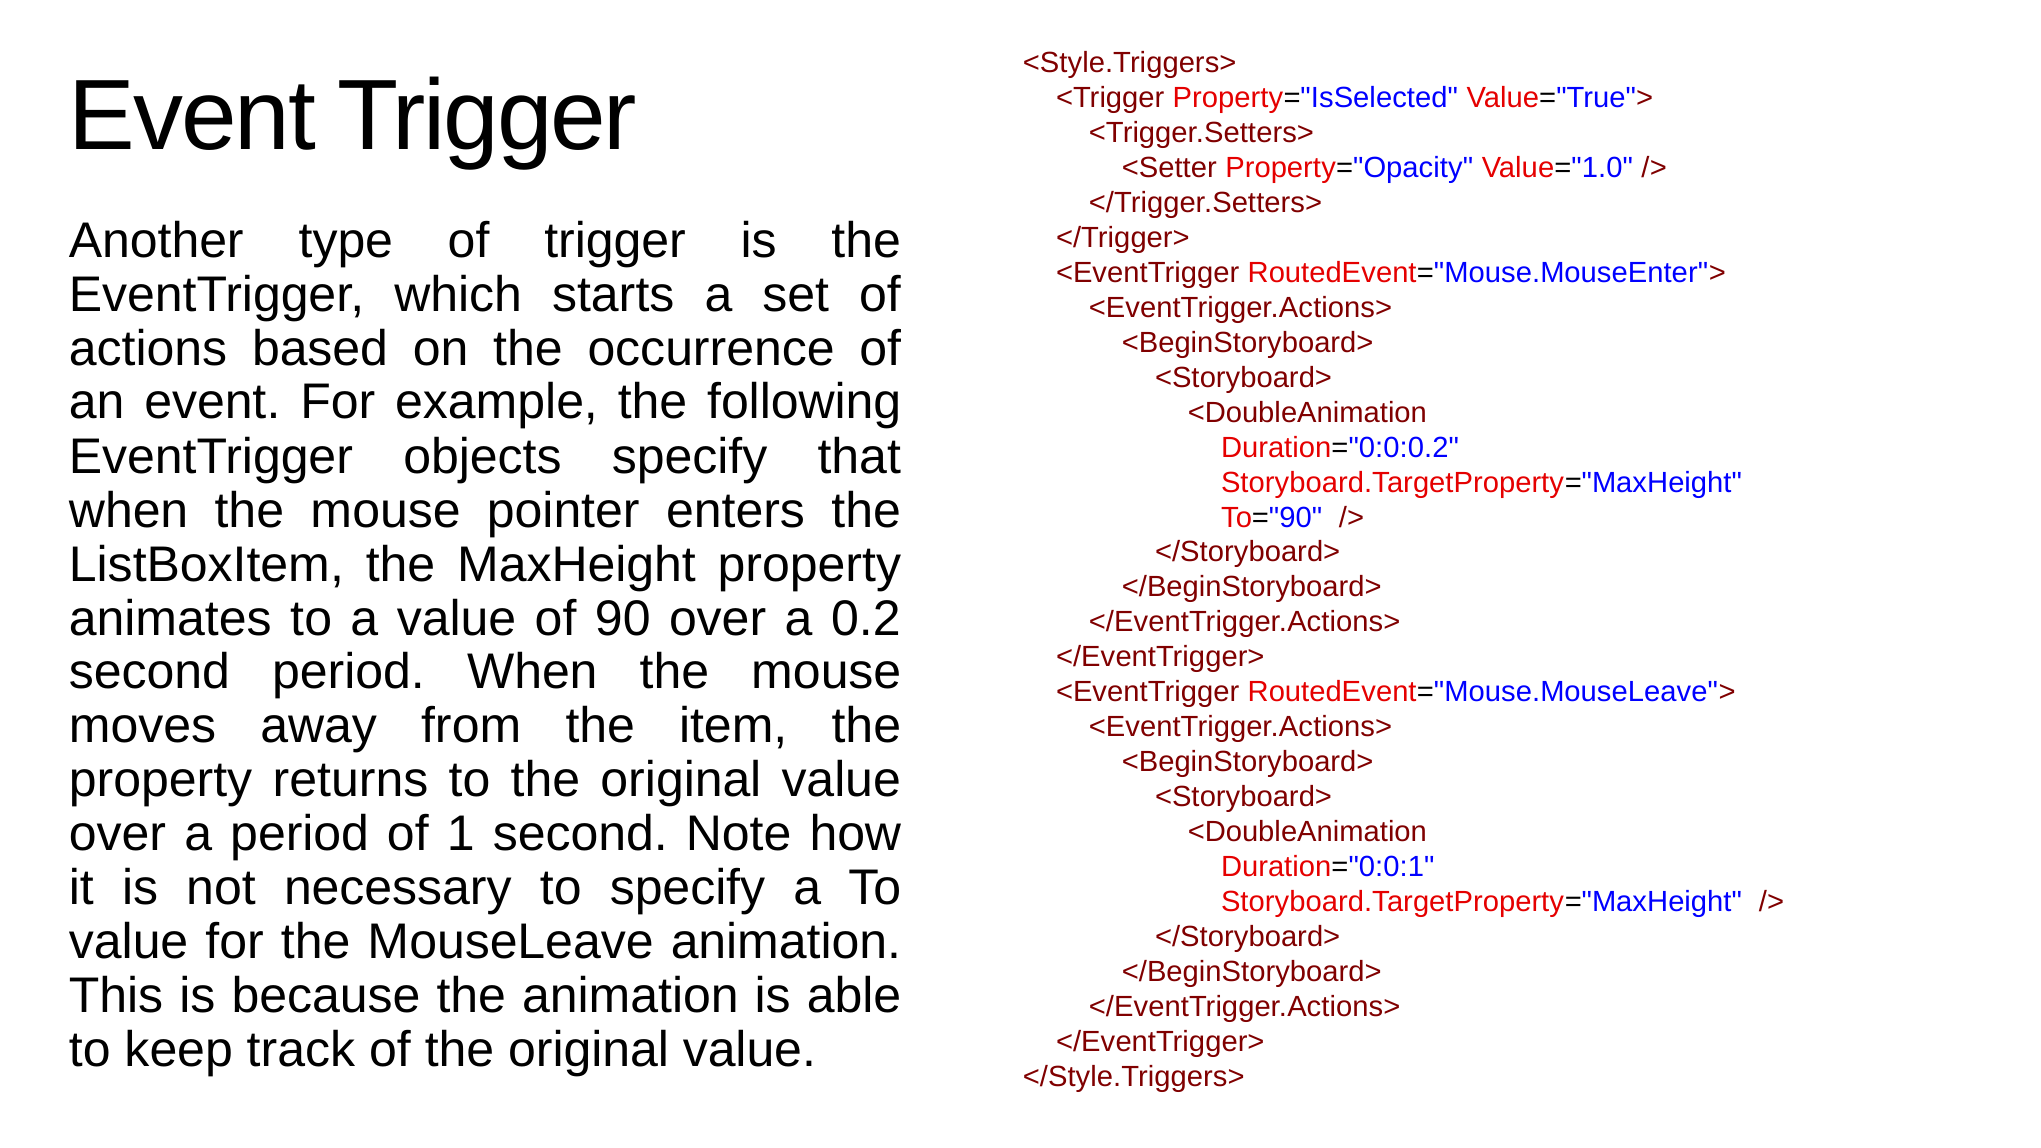

<Style.Triggers>
    <Trigger Property="IsSelected" Value="True">
        <Trigger.Setters>
            <Setter Property="Opacity" Value="1.0" />
        </Trigger.Setters>
    </Trigger>
    <EventTrigger RoutedEvent="Mouse.MouseEnter">
        <EventTrigger.Actions>
            <BeginStoryboard>
                <Storyboard>
                    <DoubleAnimation
                        Duration="0:0:0.2"
                        Storyboard.TargetProperty="MaxHeight"
                        To="90"  />
                </Storyboard>
            </BeginStoryboard>
        </EventTrigger.Actions>
    </EventTrigger>
    <EventTrigger RoutedEvent="Mouse.MouseLeave">
        <EventTrigger.Actions>
            <BeginStoryboard>
                <Storyboard>
                    <DoubleAnimation
                        Duration="0:0:1"
                        Storyboard.TargetProperty="MaxHeight"  />
                </Storyboard>
            </BeginStoryboard>
        </EventTrigger.Actions>
    </EventTrigger>
</Style.Triggers>
# Event Trigger
Another type of trigger is the EventTrigger, which starts a set of actions based on the occurrence of an event. For example, the following EventTrigger objects specify that when the mouse pointer enters the ListBoxItem, the MaxHeight property animates to a value of 90 over a 0.2 second period. When the mouse moves away from the item, the property returns to the original value over a period of 1 second. Note how it is not necessary to specify a To value for the MouseLeave animation. This is because the animation is able to keep track of the original value.